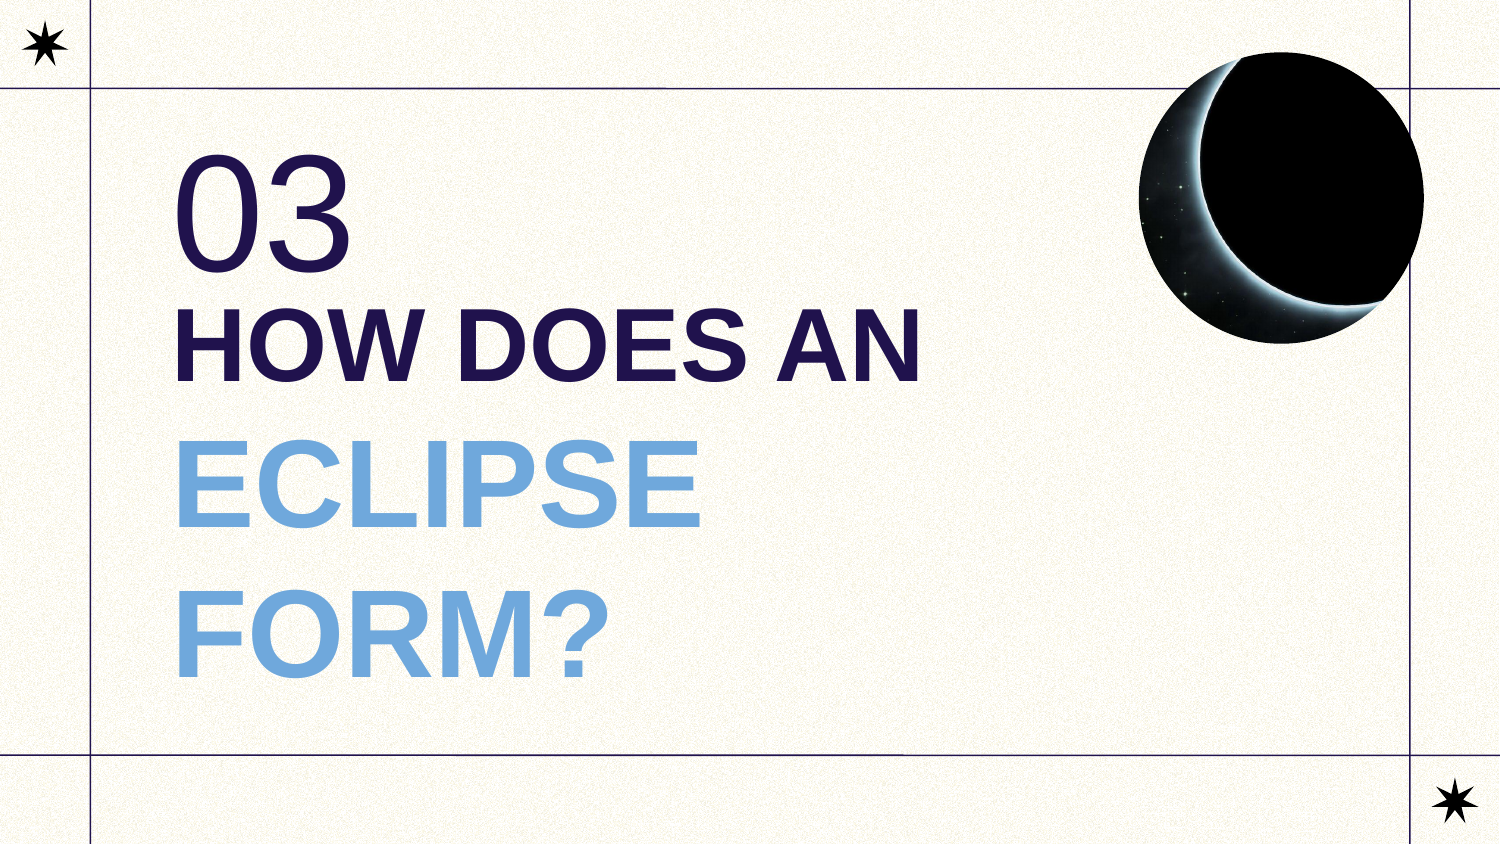

03
# HOW DOES AN ECLIPSE FORM?